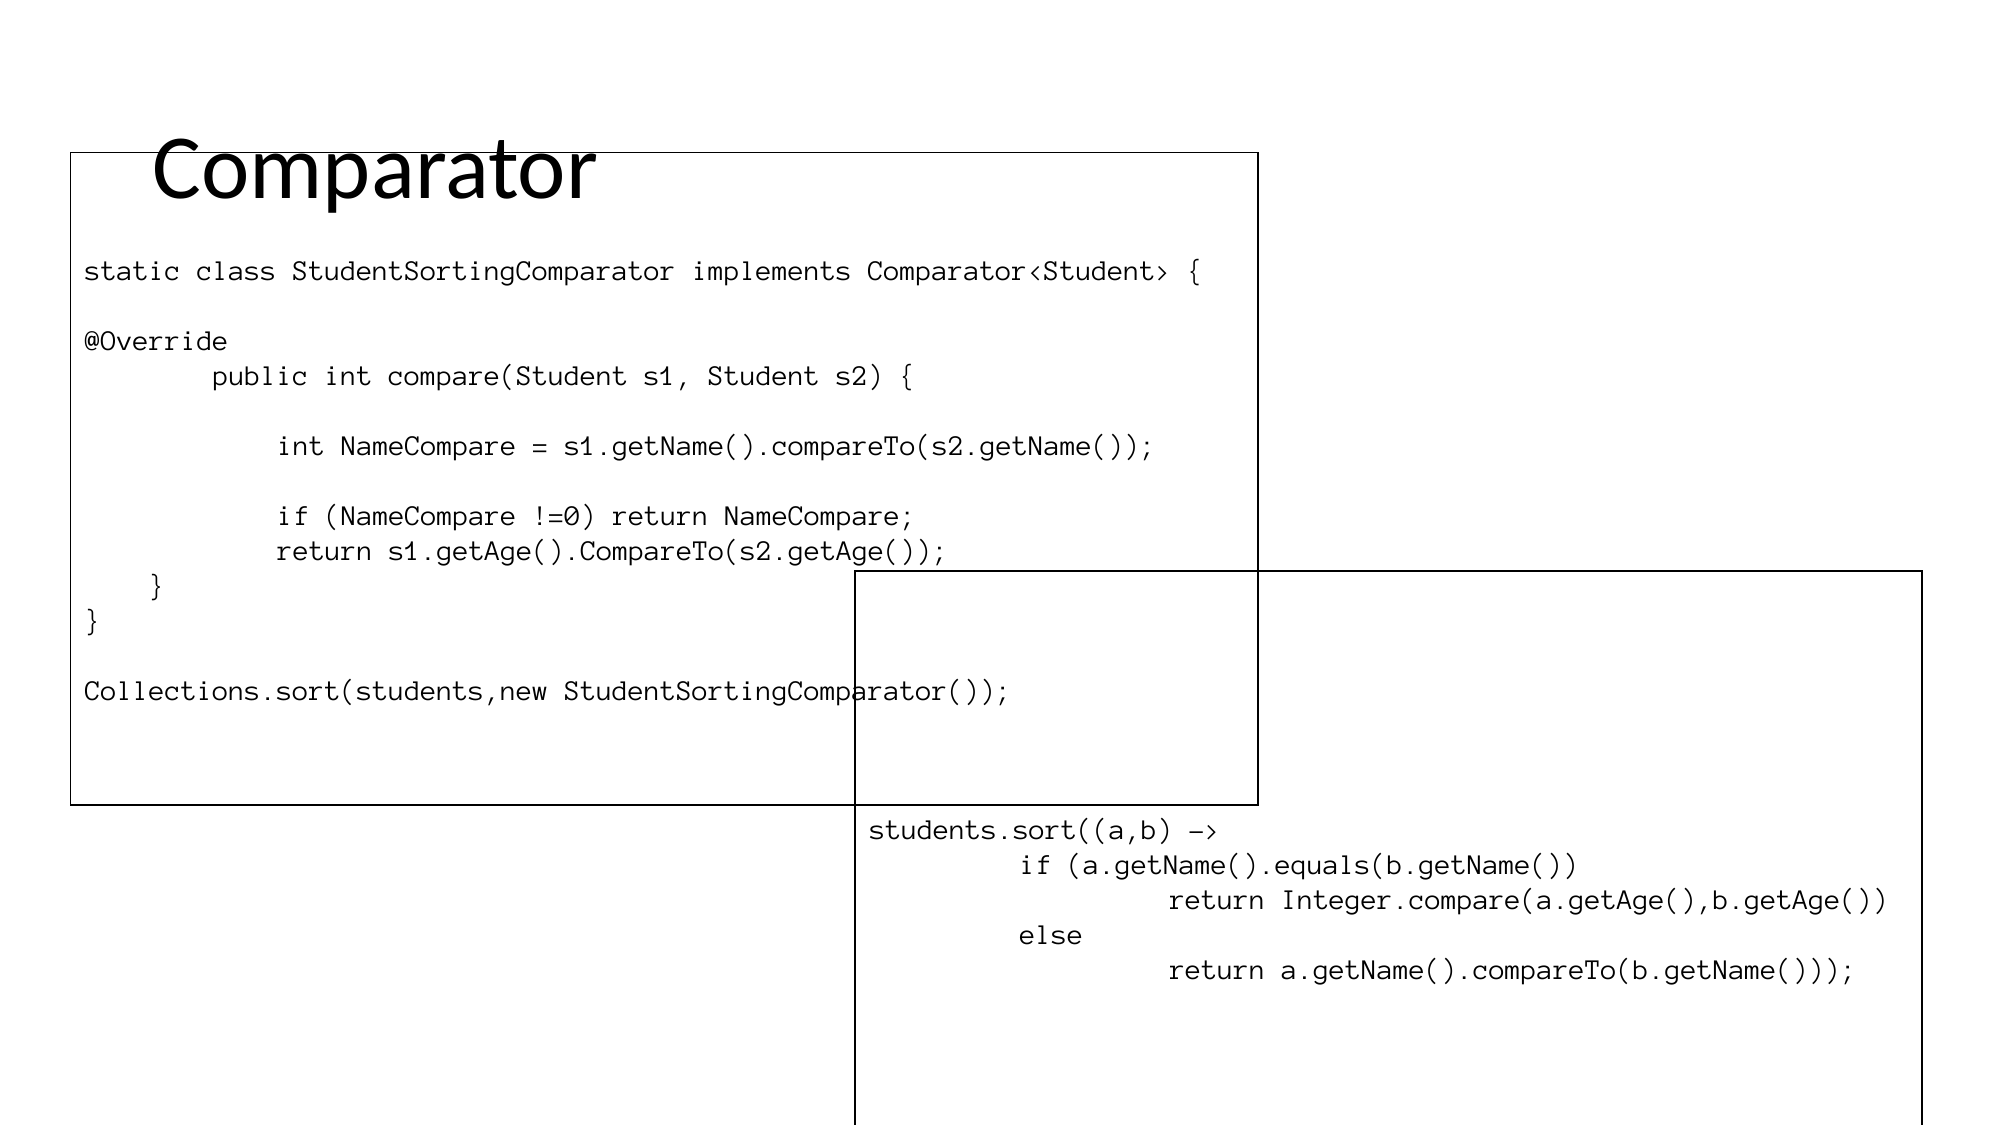

# Comparator
static class StudentSortingComparator implements Comparator<Student> {

@Override
        public int compare(Student s1, Student s2) {

            int NameCompare = s1.getName().compareTo(s2.getName());

            if (NameCompare !=0) return NameCompare;
            return s1.getAge().CompareTo(s2.getAge());
    }
}

Collections.sort(students,new StudentSortingComparator());
students.sort((a,b) ->
	if (a.getName().equals(b.getName())
		return Integer.compare(a.getAge(),b.getAge())
	else
		return a.getName().compareTo(b.getName()));